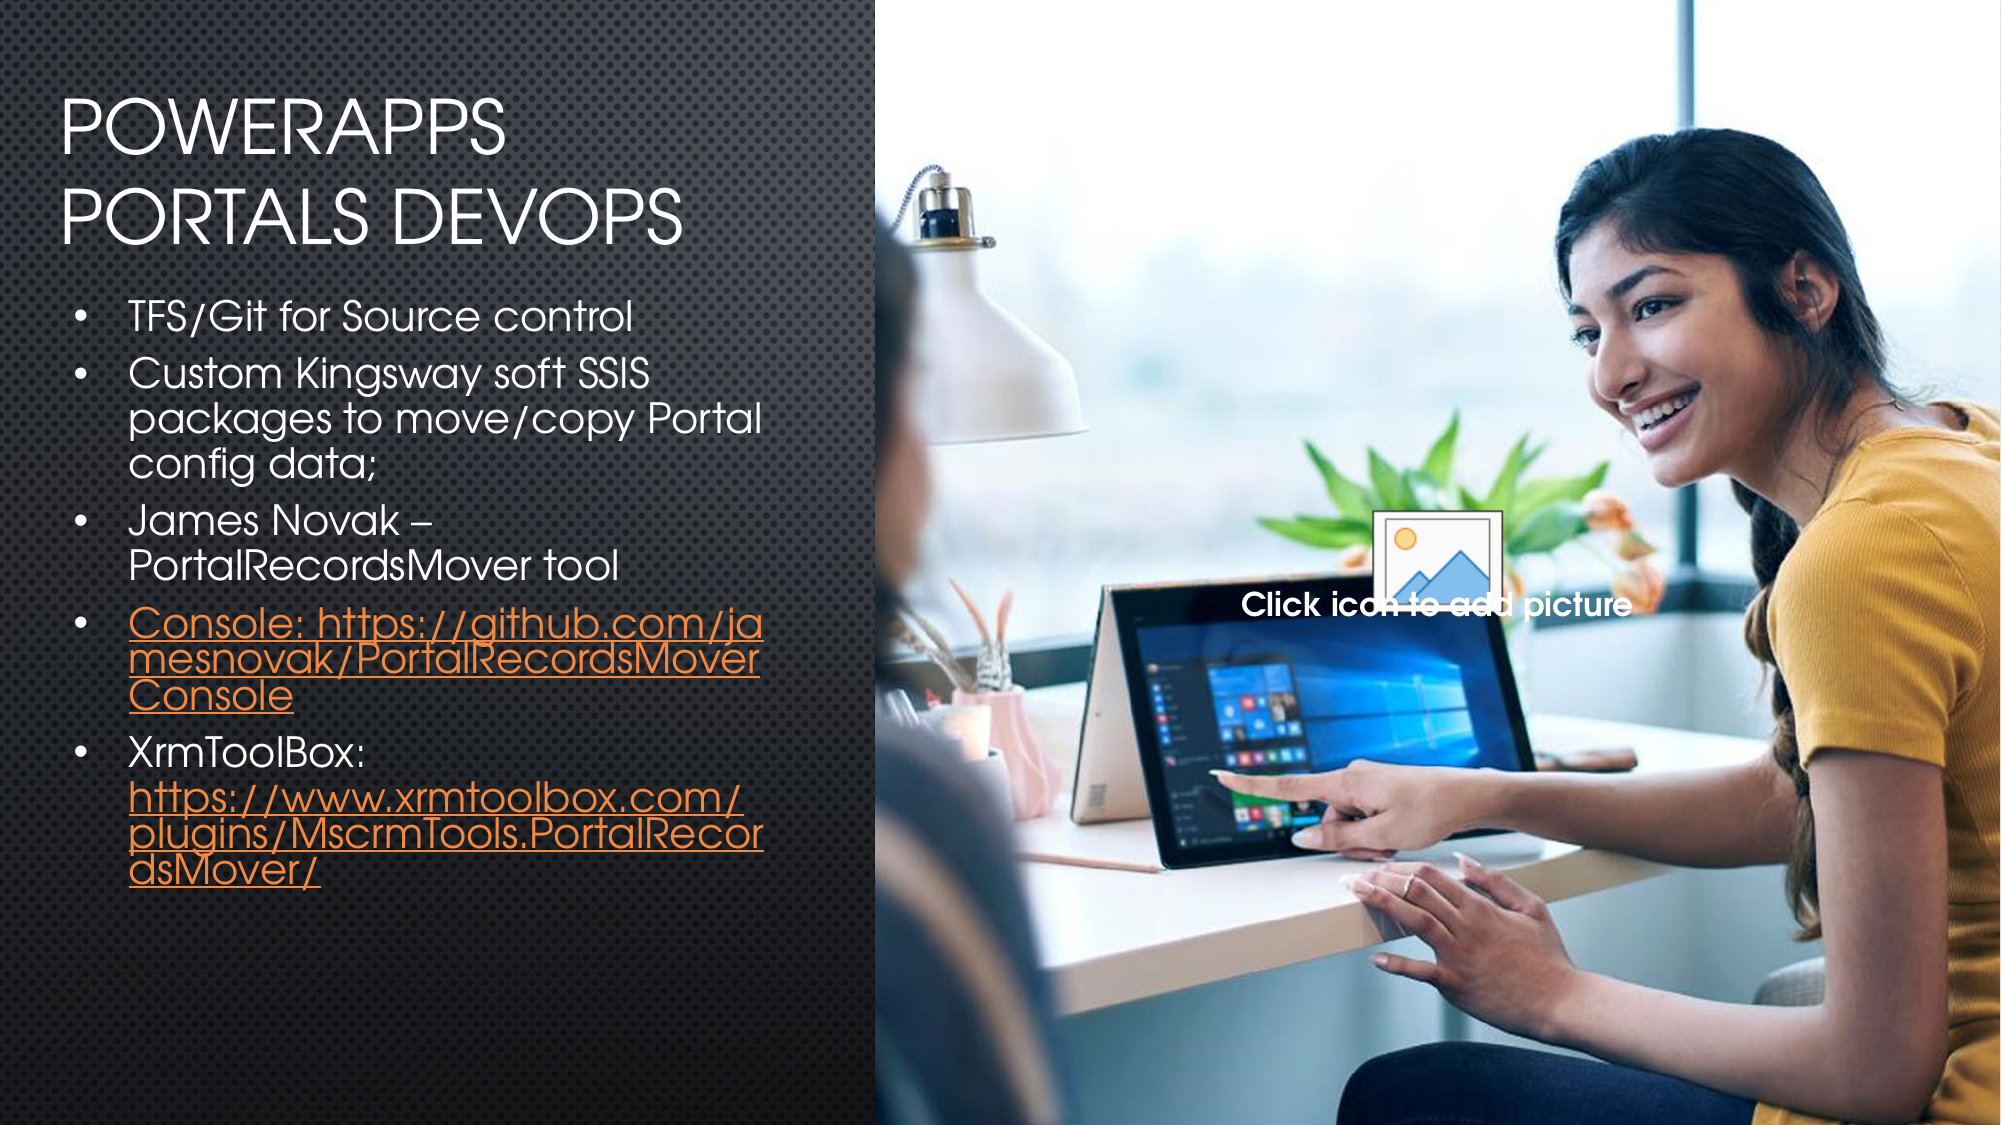

# POWERAPPS Portals DevOps
TFS/Git for Source control
Custom Kingsway soft SSIS packages to move/copy Portal config data;
James Novak – PortalRecordsMover tool
Console: https://github.com/jamesnovak/PortalRecordsMoverConsole
XrmToolBox: https://www.xrmtoolbox.com/plugins/MscrmTools.PortalRecordsMover/